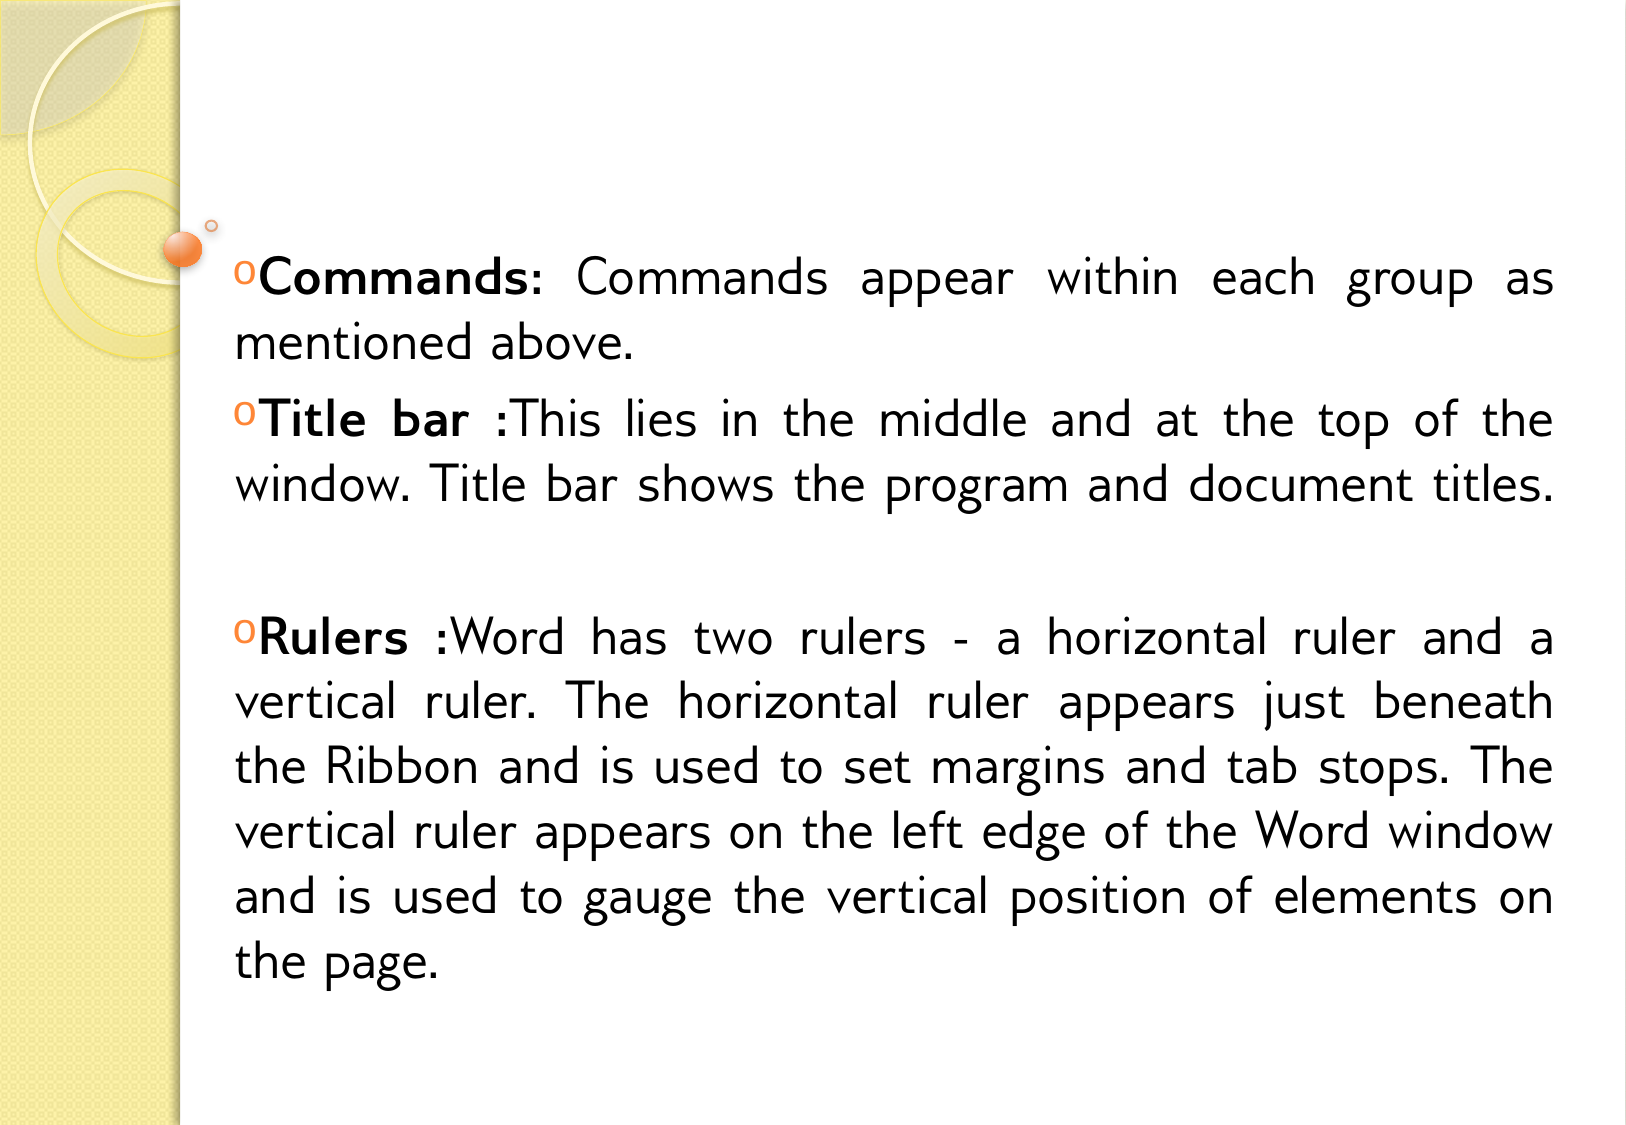

Commands: Commands appear within each group as mentioned above.
Title bar :This lies in the middle and at the top of the window. Title bar shows the program and document titles.

Rulers :Word has two rulers - a horizontal ruler and a vertical ruler. The horizontal ruler appears just beneath the Ribbon and is used to set margins and tab stops. The vertical ruler appears on the left edge of the Word window and is used to gauge the vertical position of elements on the page.